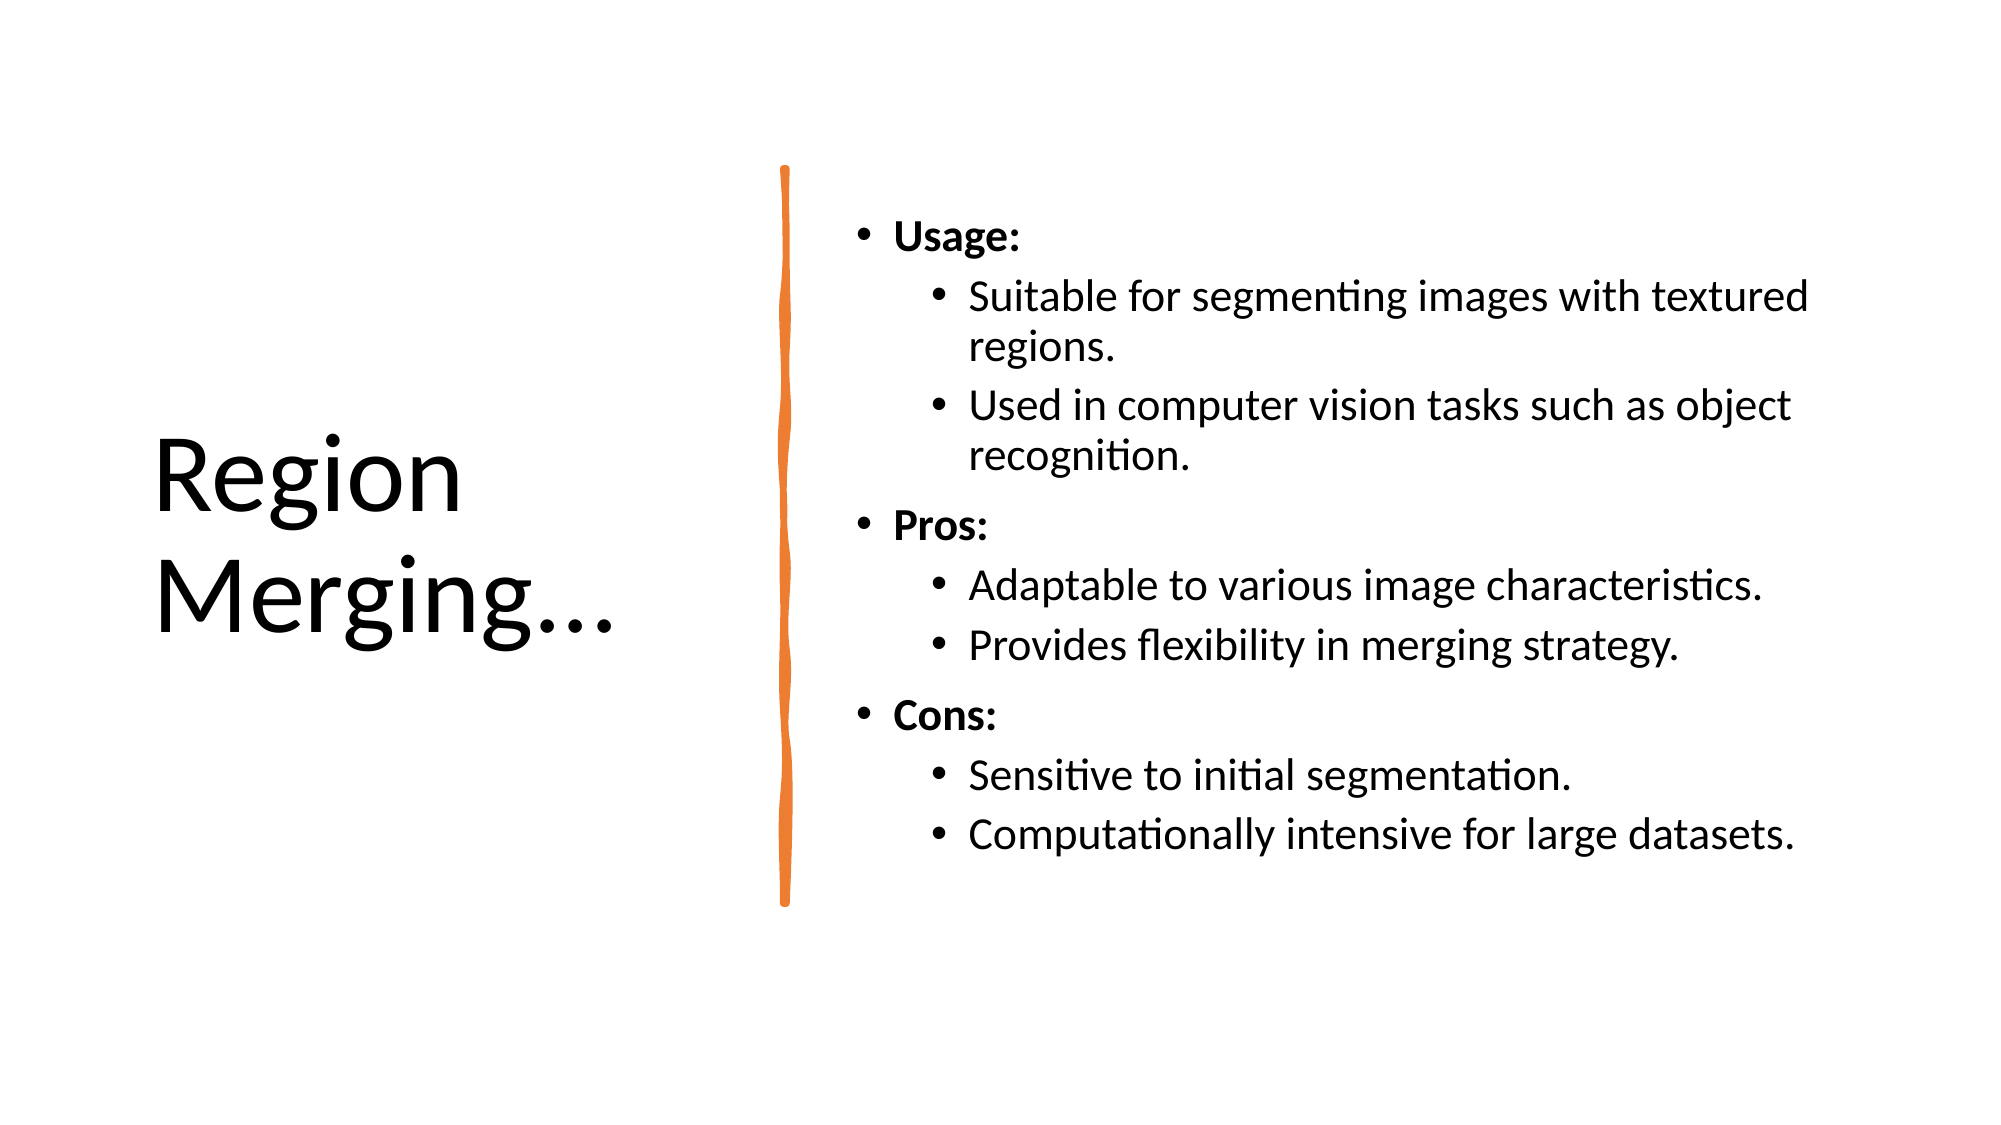

# Region Merging...
Usage:
Suitable for segmenting images with textured regions.
Used in computer vision tasks such as object recognition.
Pros:
Adaptable to various image characteristics.
Provides flexibility in merging strategy.
Cons:
Sensitive to initial segmentation.
Computationally intensive for large datasets.